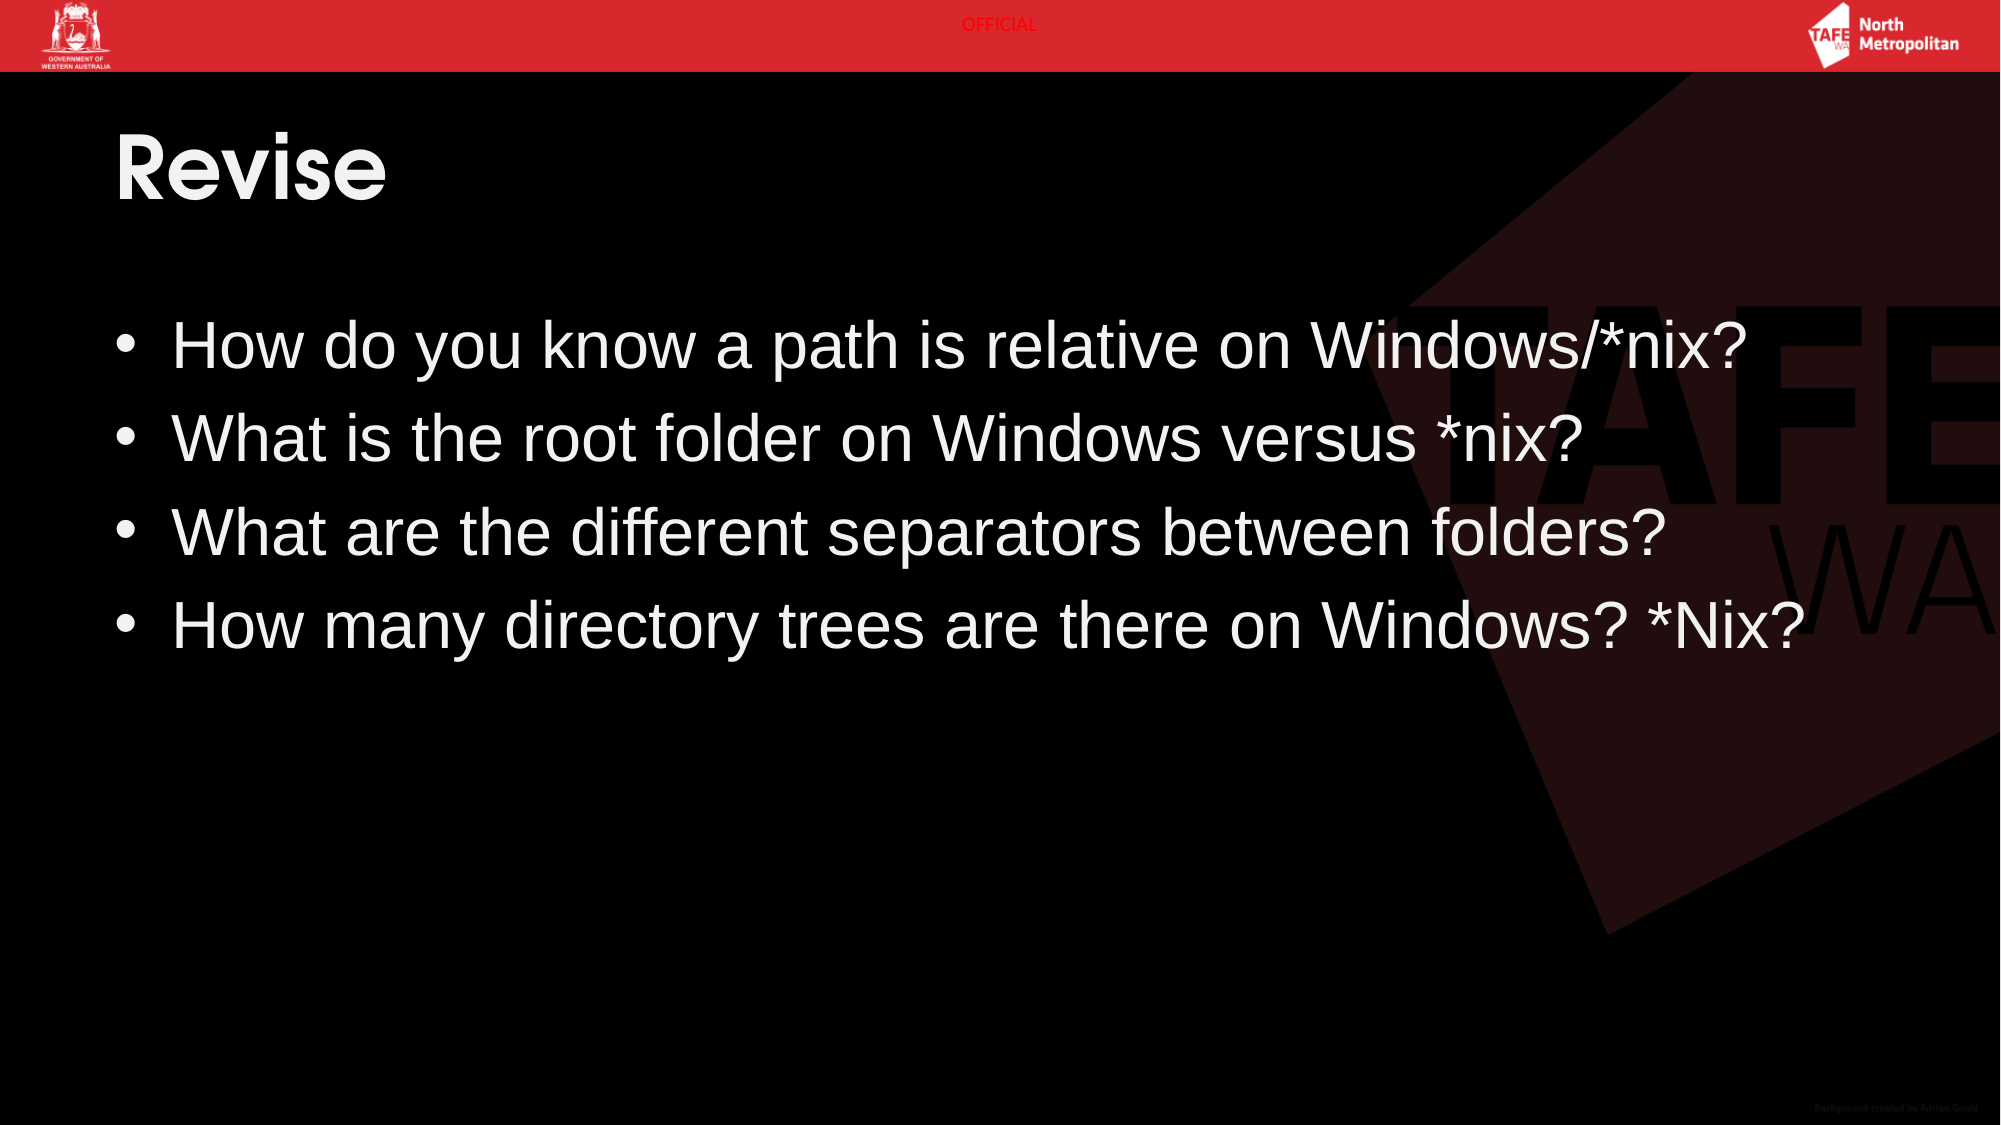

# Revise
How do you know a path is relative on Windows/*nix?
What is the root folder on Windows versus *nix?
What are the different separators between folders?
How many directory trees are there on Windows? *Nix?